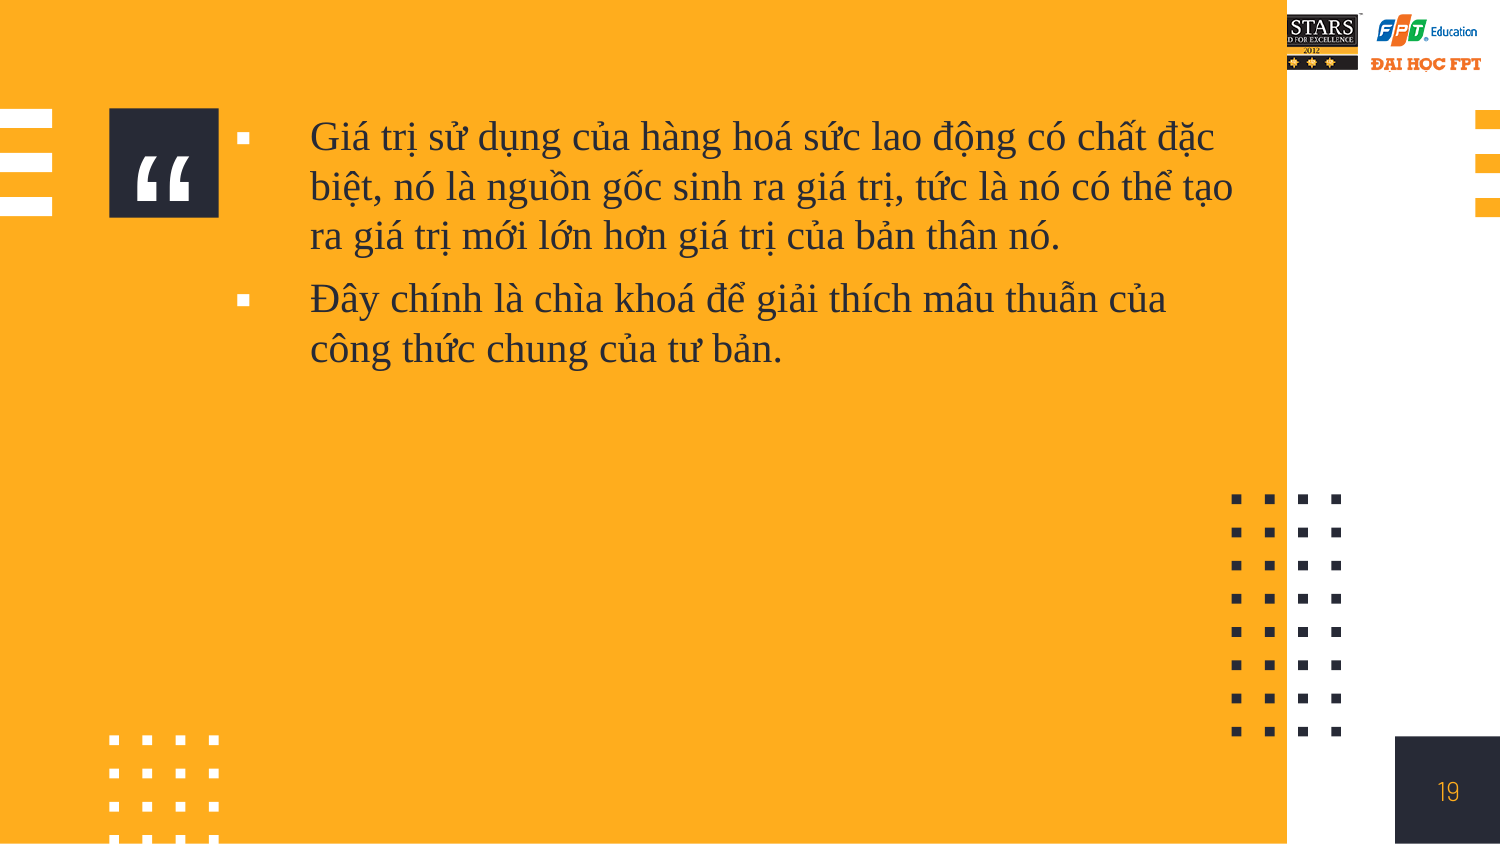

Giá trị sử dụng của hàng hoá sức lao động có chất đặc biệt, nó là nguồn gốc sinh ra giá trị, tức là nó có thể tạo ra giá trị mới lớn hơn giá trị của bản thân nó.
Đây chính là chìa khoá để giải thích mâu thuẫn của công thức chung của tư bản.
19